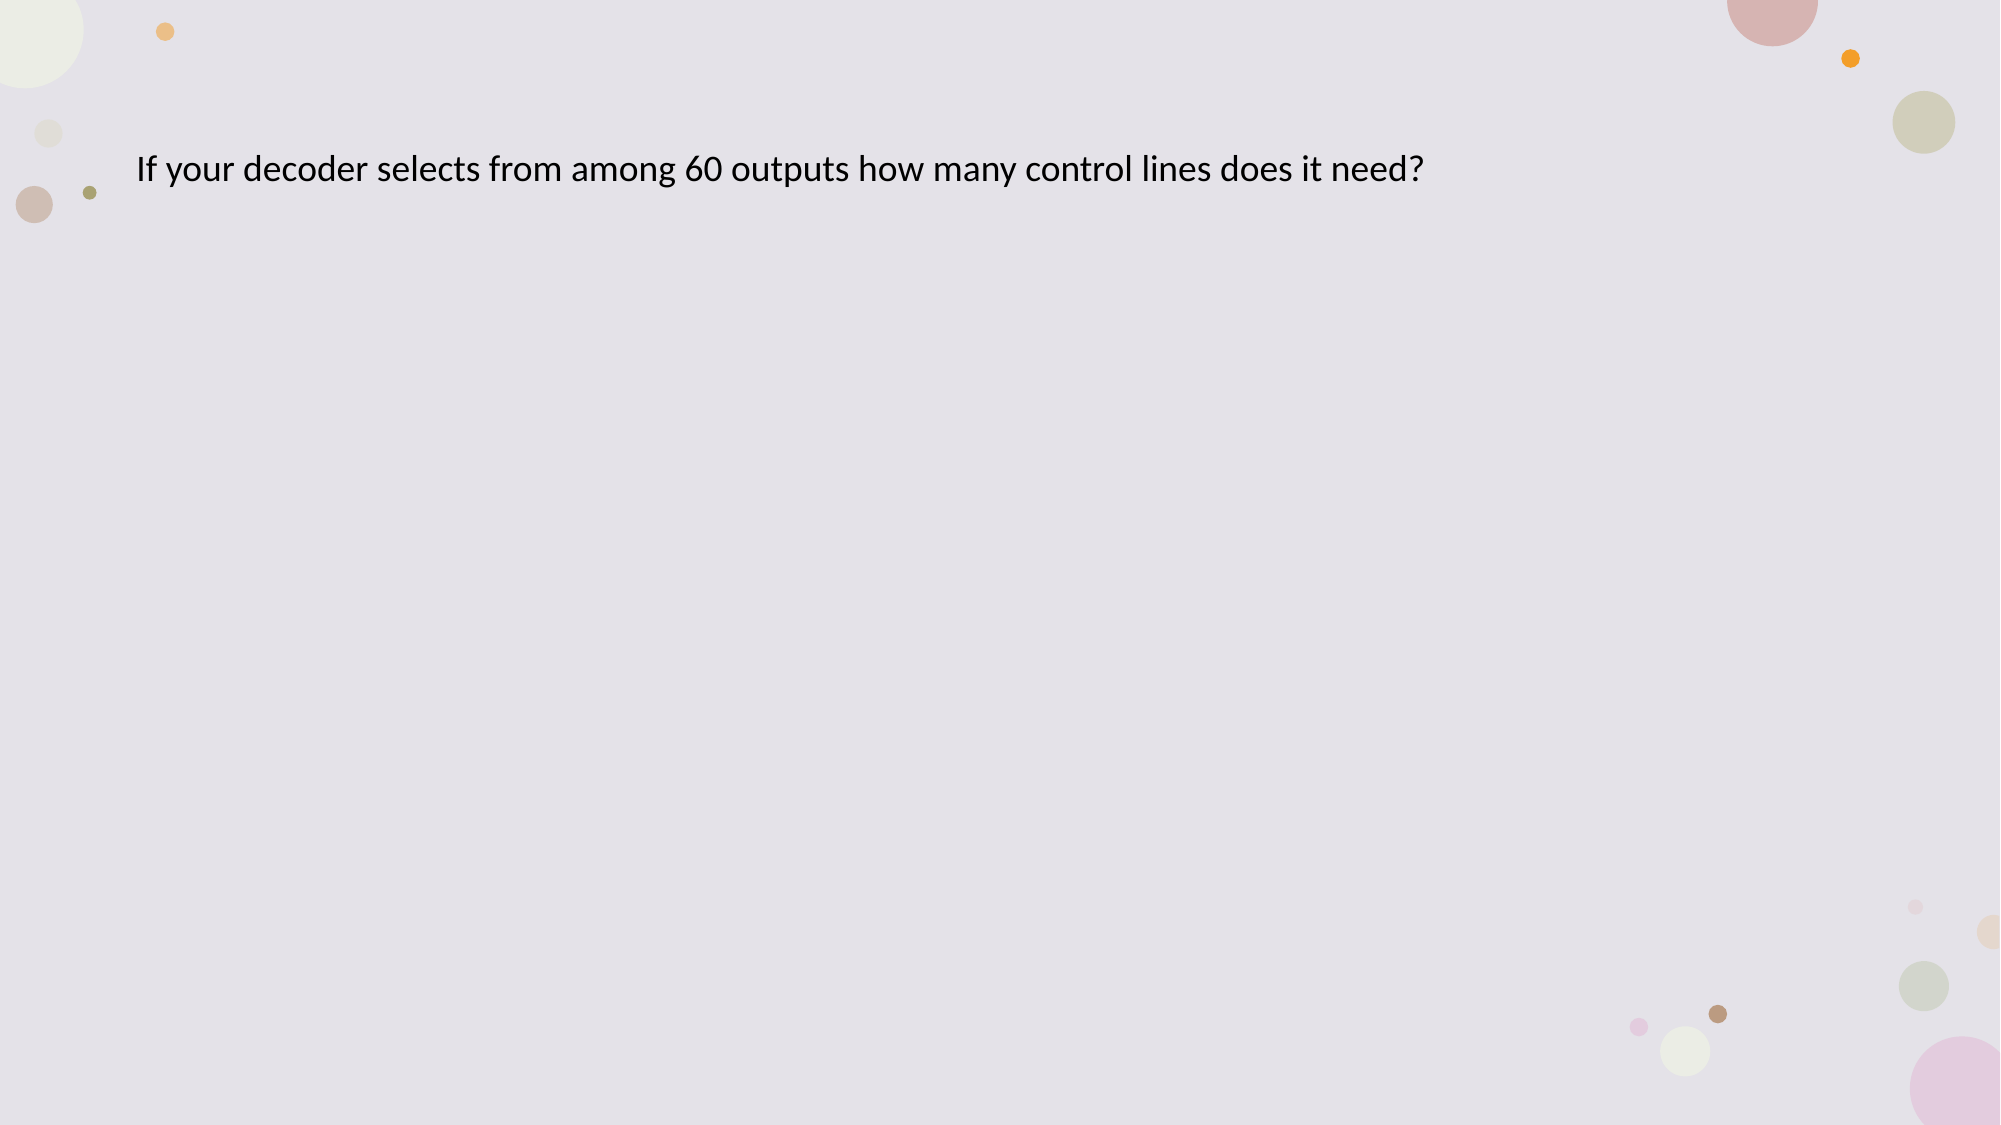

# Example Problem 3 Step 1
If your decoder selects from among 60 outputs how many control lines does it need?